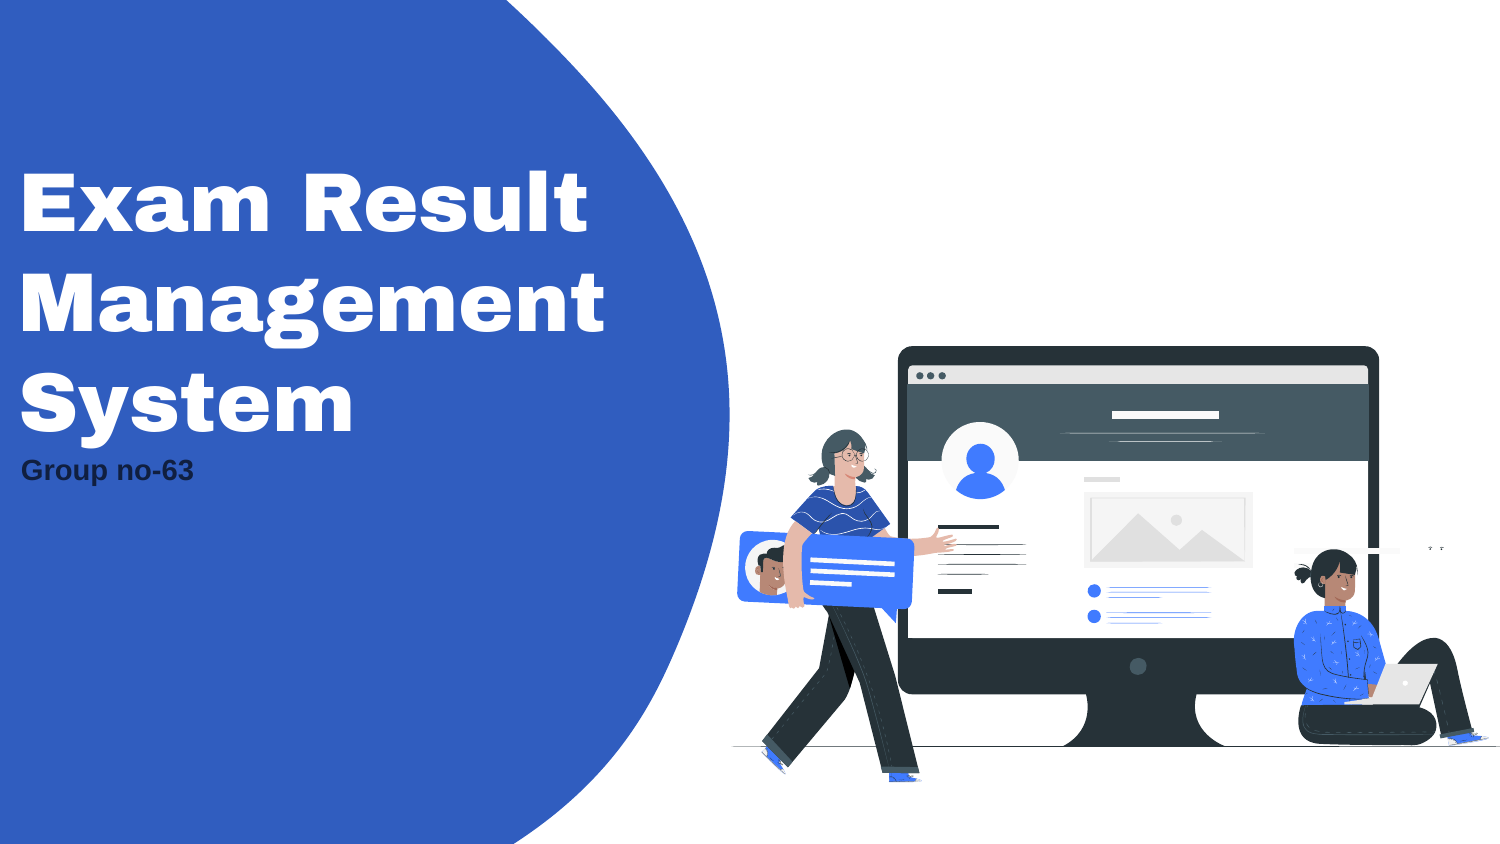

# Exam Result Management System

Group no-63